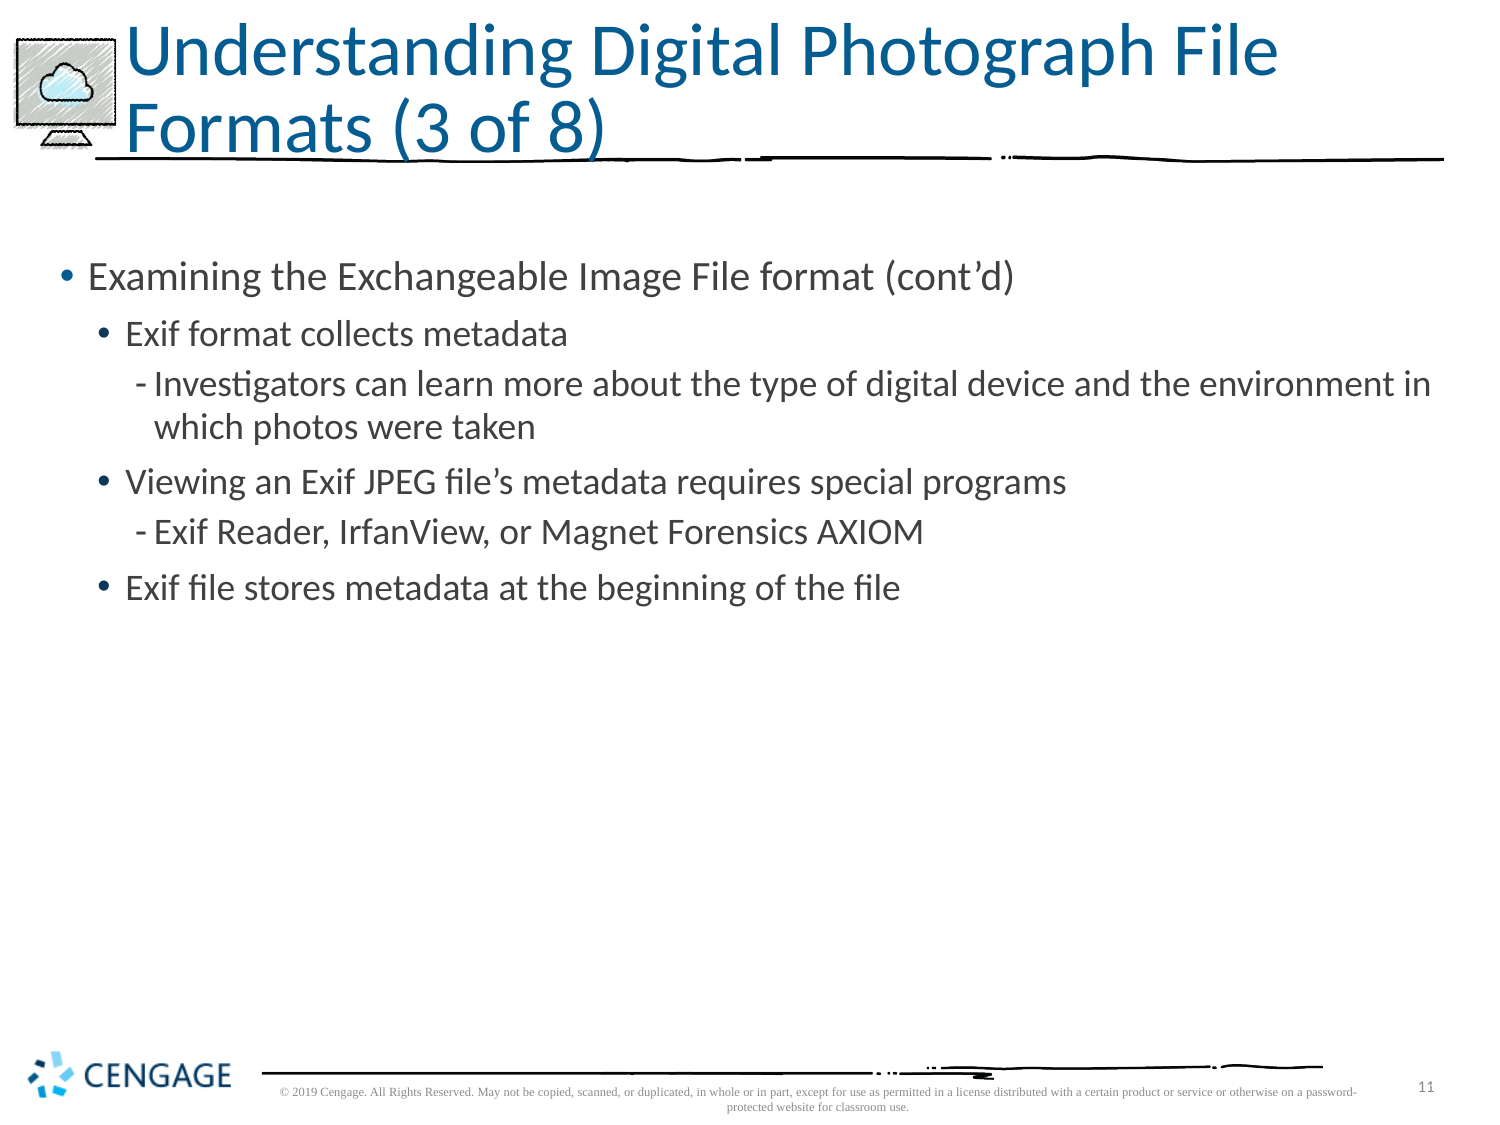

# Understanding Digital Photograph File Formats (3 of 8)
Examining the Exchangeable Image File format (cont’d)
Exif format collects metadata
Investigators can learn more about the type of digital device and the environment in which photos were taken
Viewing an Exif JPEG file’s metadata requires special programs
Exif Reader, IrfanView, or Magnet Forensics AXIOM
Exif file stores metadata at the beginning of the file
11
© 2019 Cengage. All Rights Reserved. May not be copied, scanned, or duplicated, in whole or in part, except for use as permitted in a license distributed with a certain product or service or otherwise on a password-protected website for classroom use.